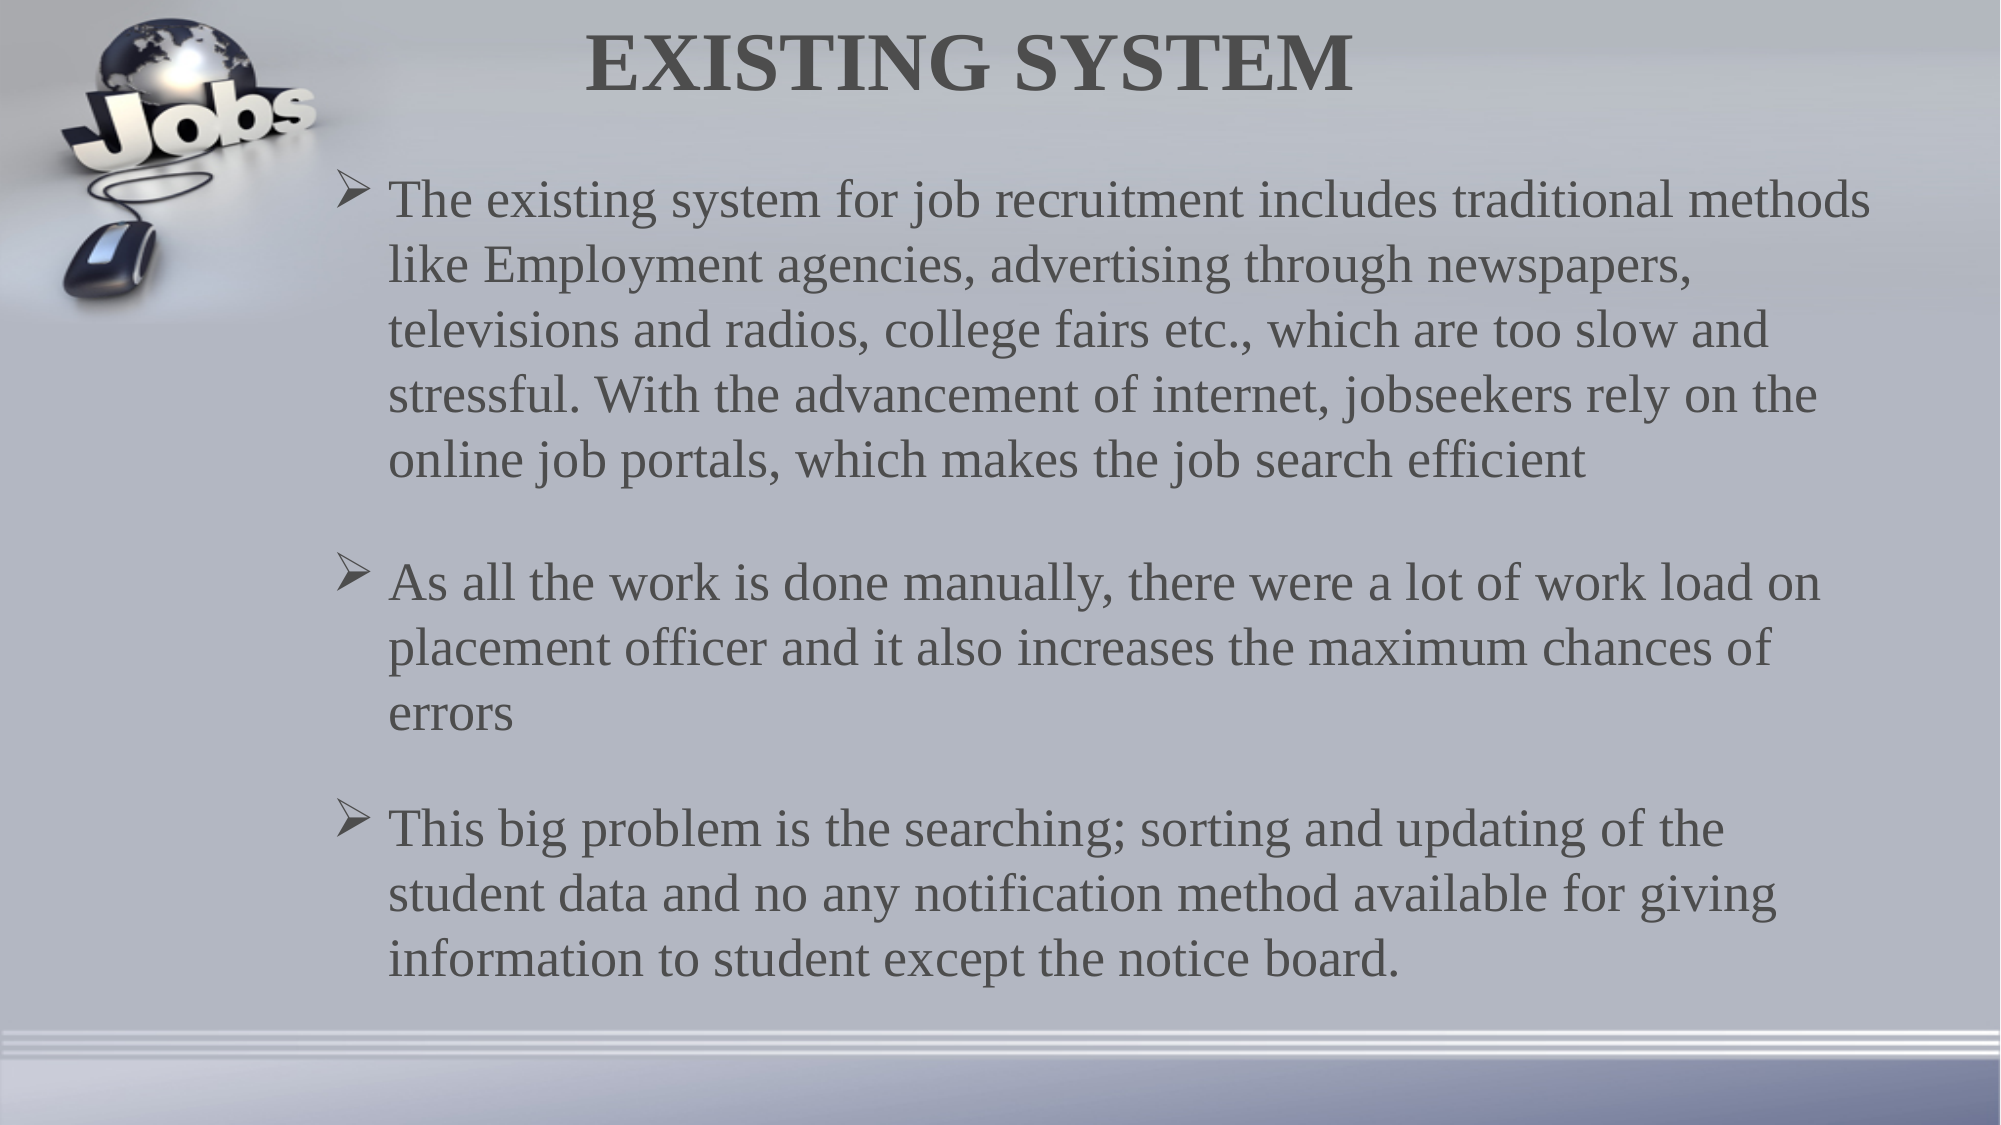

EXISTING SYSTEM
The existing system for job recruitment includes traditional methods like Employment agencies, advertising through newspapers, televisions and radios, college fairs etc., which are too slow and stressful. With the advancement of internet, jobseekers rely on the online job portals, which makes the job search efficient
As all the work is done manually, there were a lot of work load on placement officer and it also increases the maximum chances of errors

This big problem is the searching; sorting and updating of the student data and no any notification method available for giving information to student except the notice board.